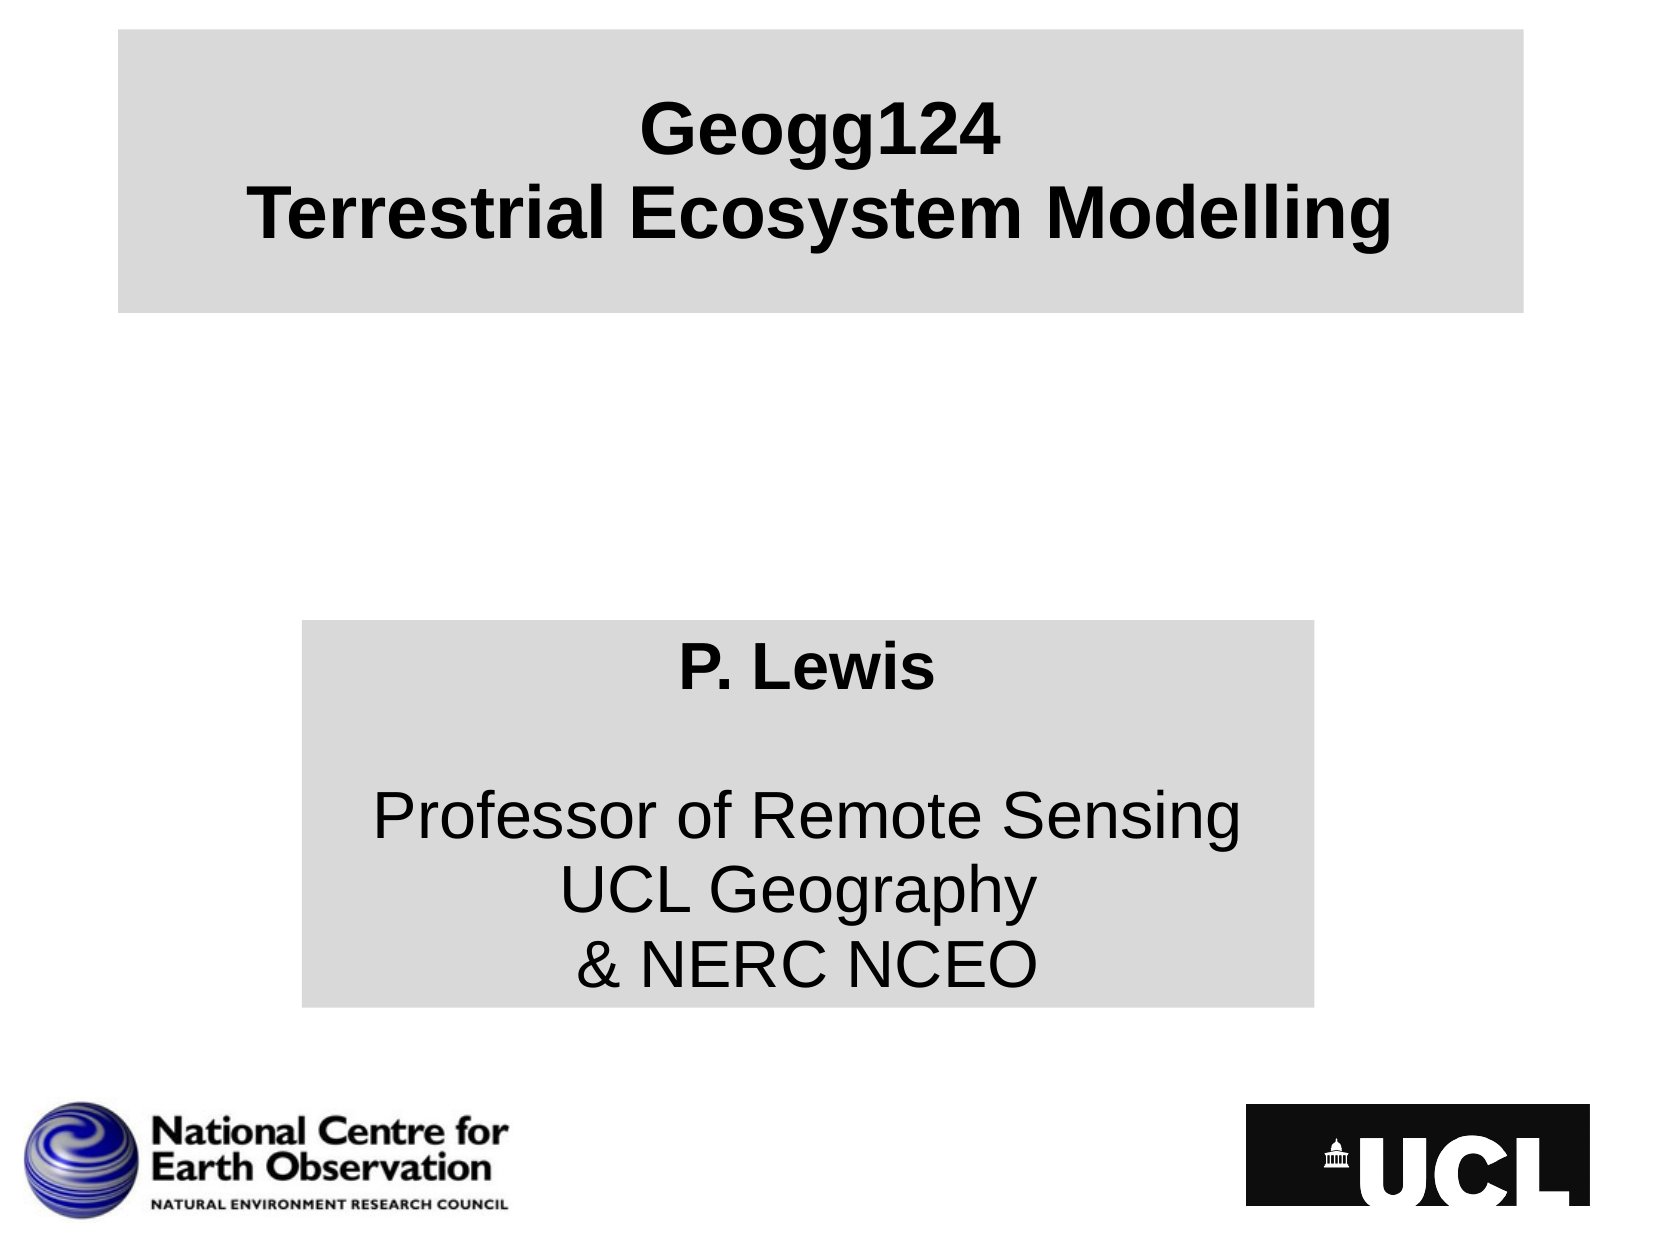

# Geogg124 Terrestrial Ecosystem Modelling
P. Lewis

Professor of Remote Sensing
UCL Geography
& NERC NCEO